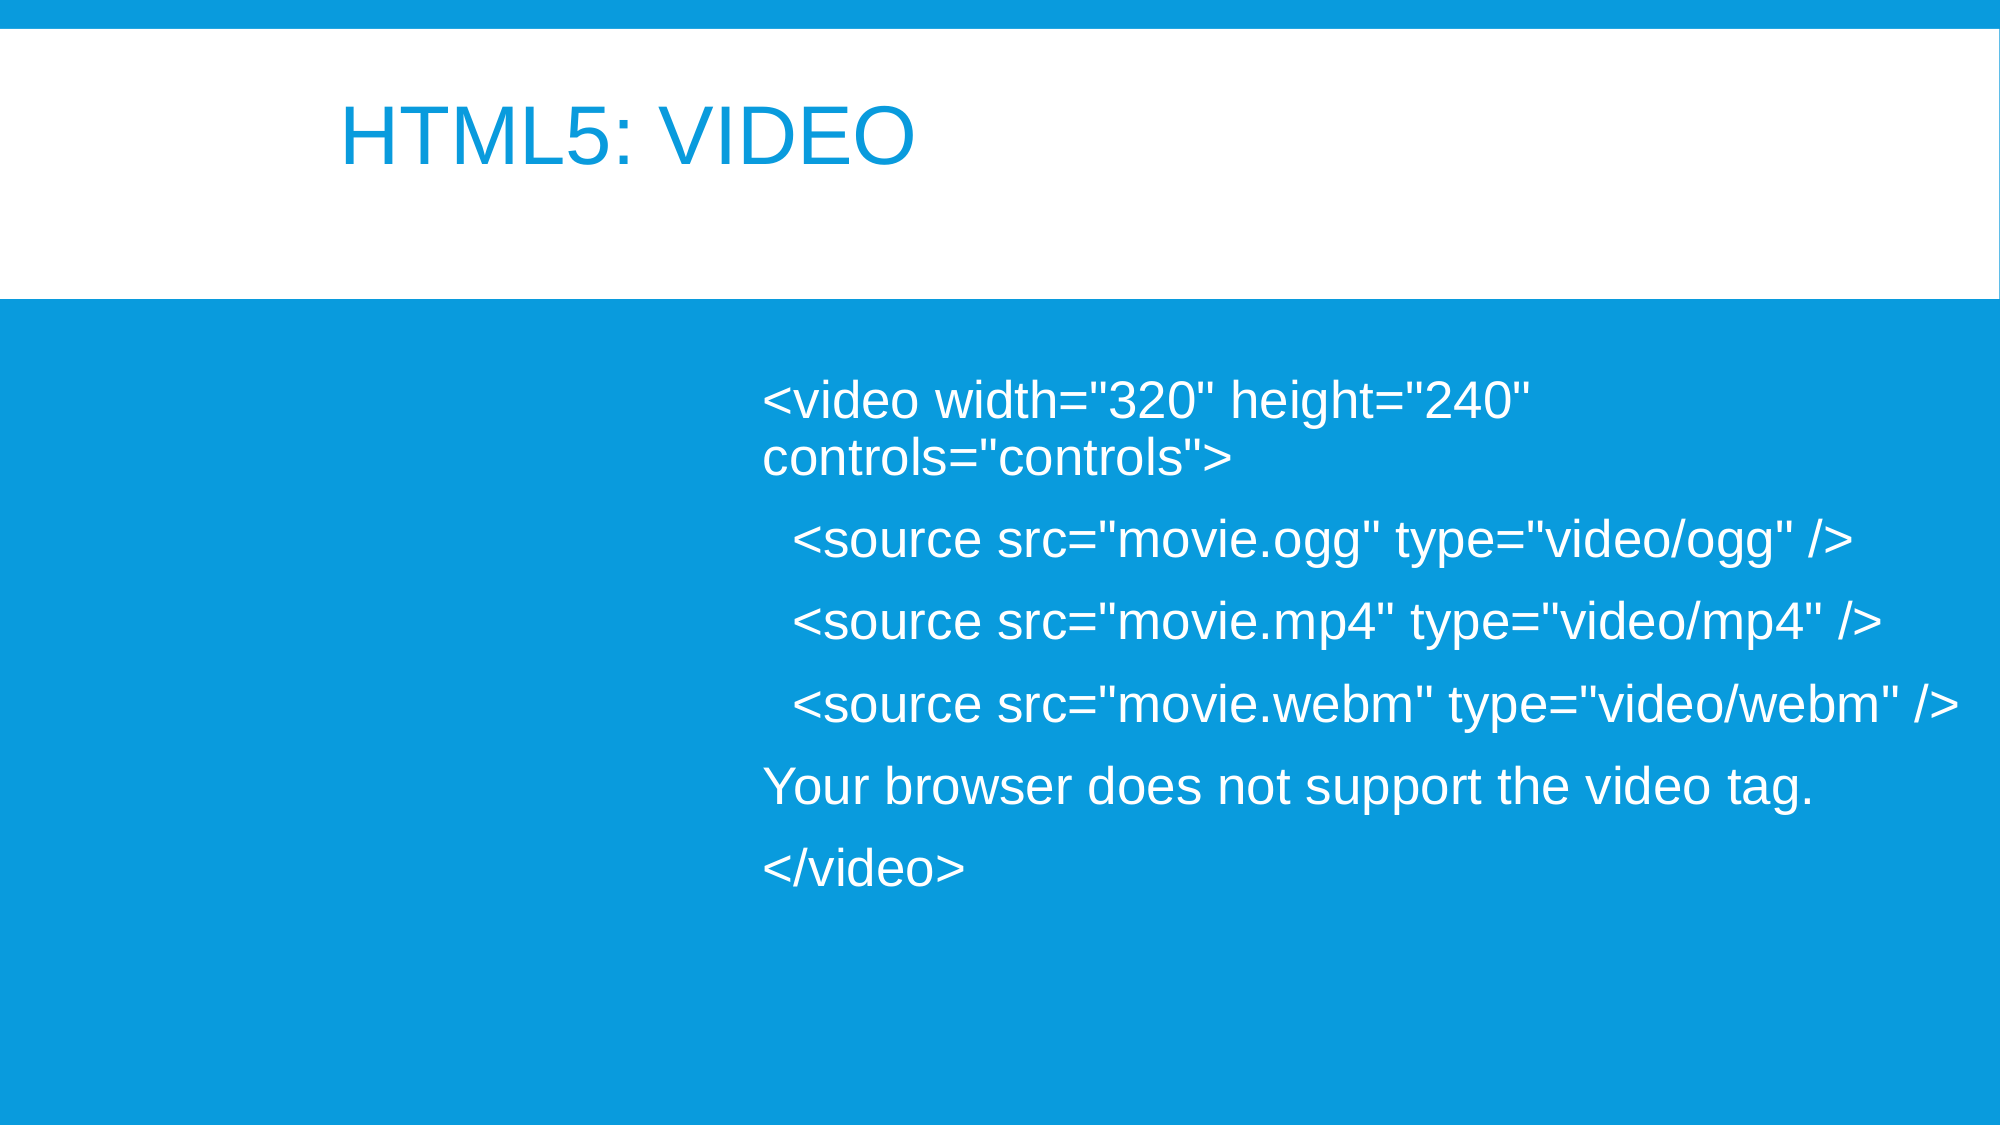

# HTML5: Video
<video width="320" height="240" controls="controls">
  <source src="movie.ogg" type="video/ogg" />
  <source src="movie.mp4" type="video/mp4" />
  <source src="movie.webm" type="video/webm" />
Your browser does not support the video tag.
</video>